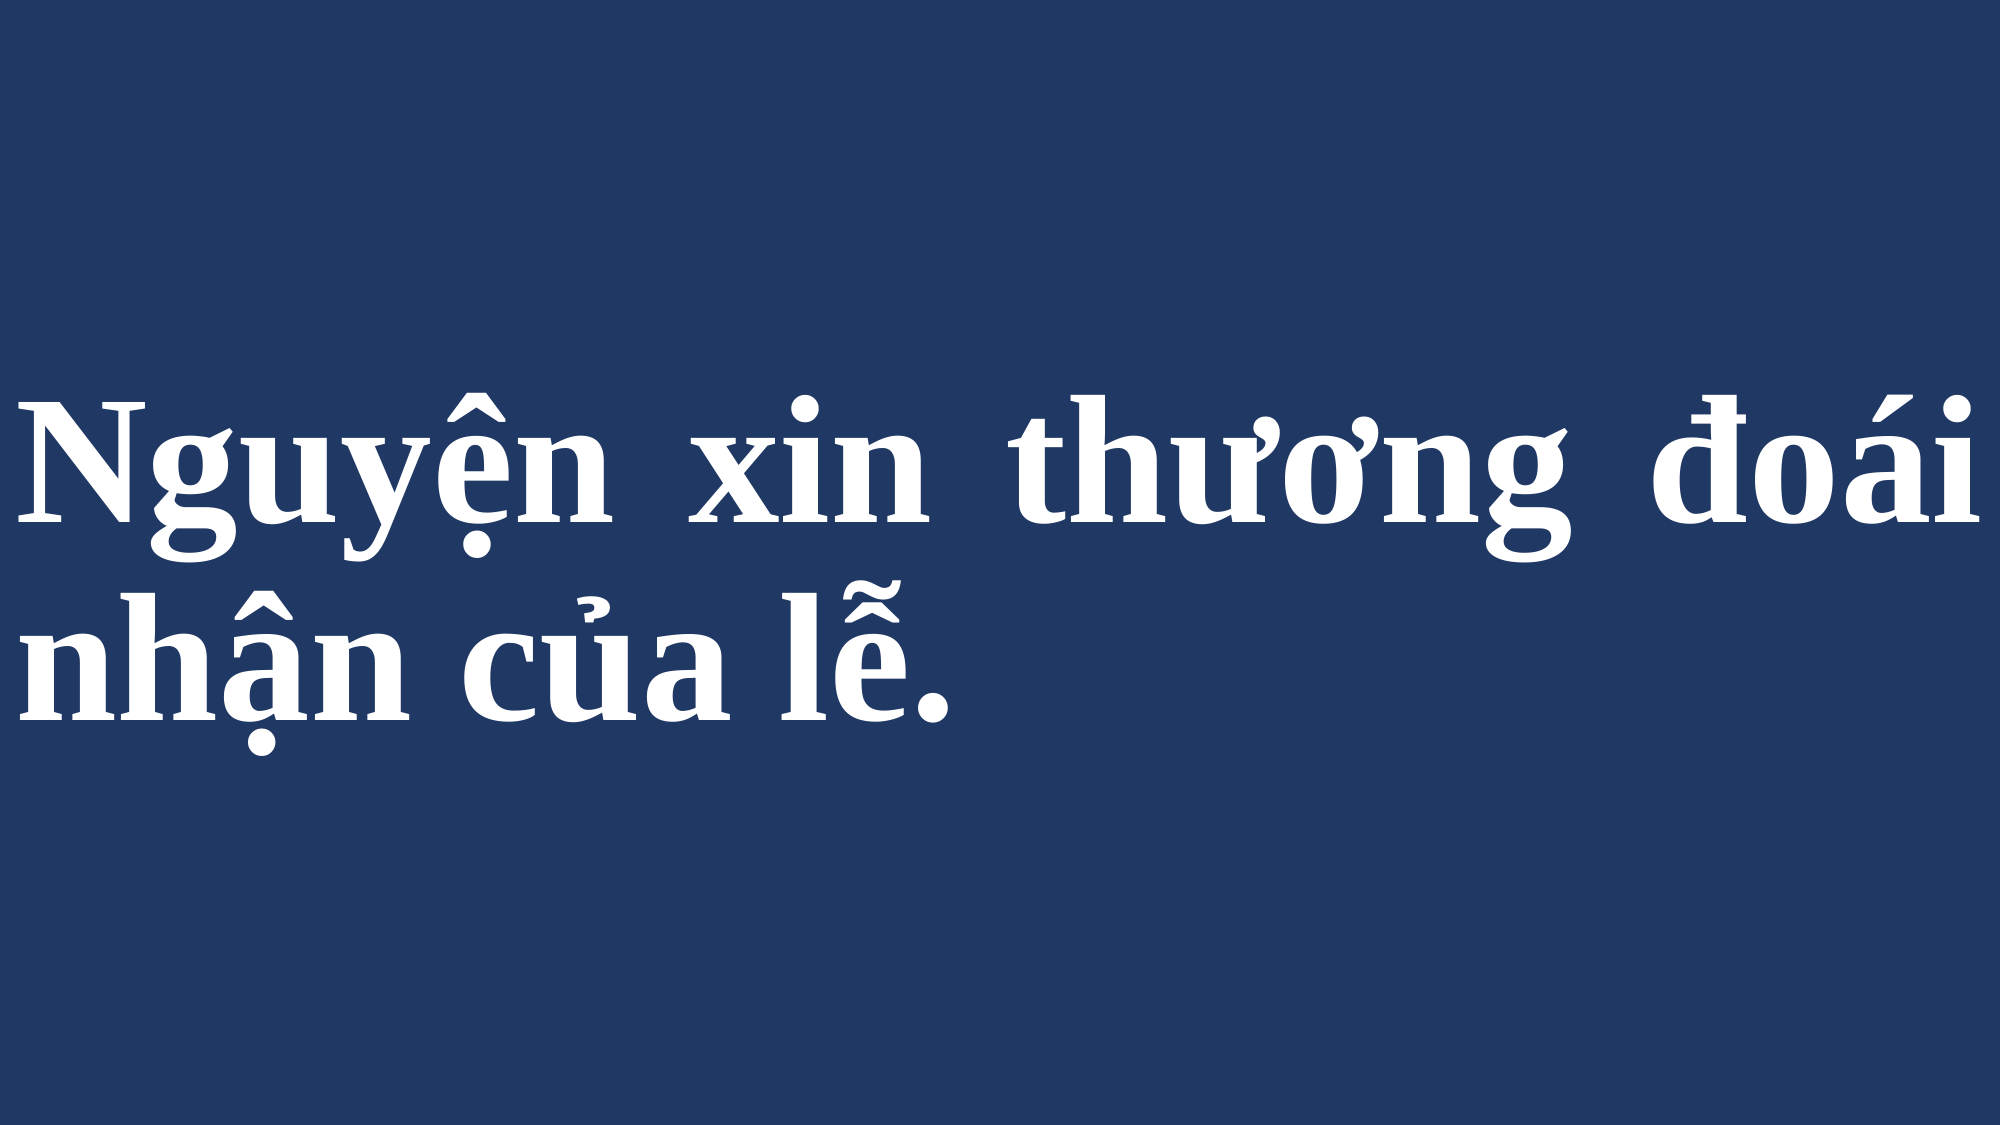

# Nguyện xin thương đoái nhận của lễ.